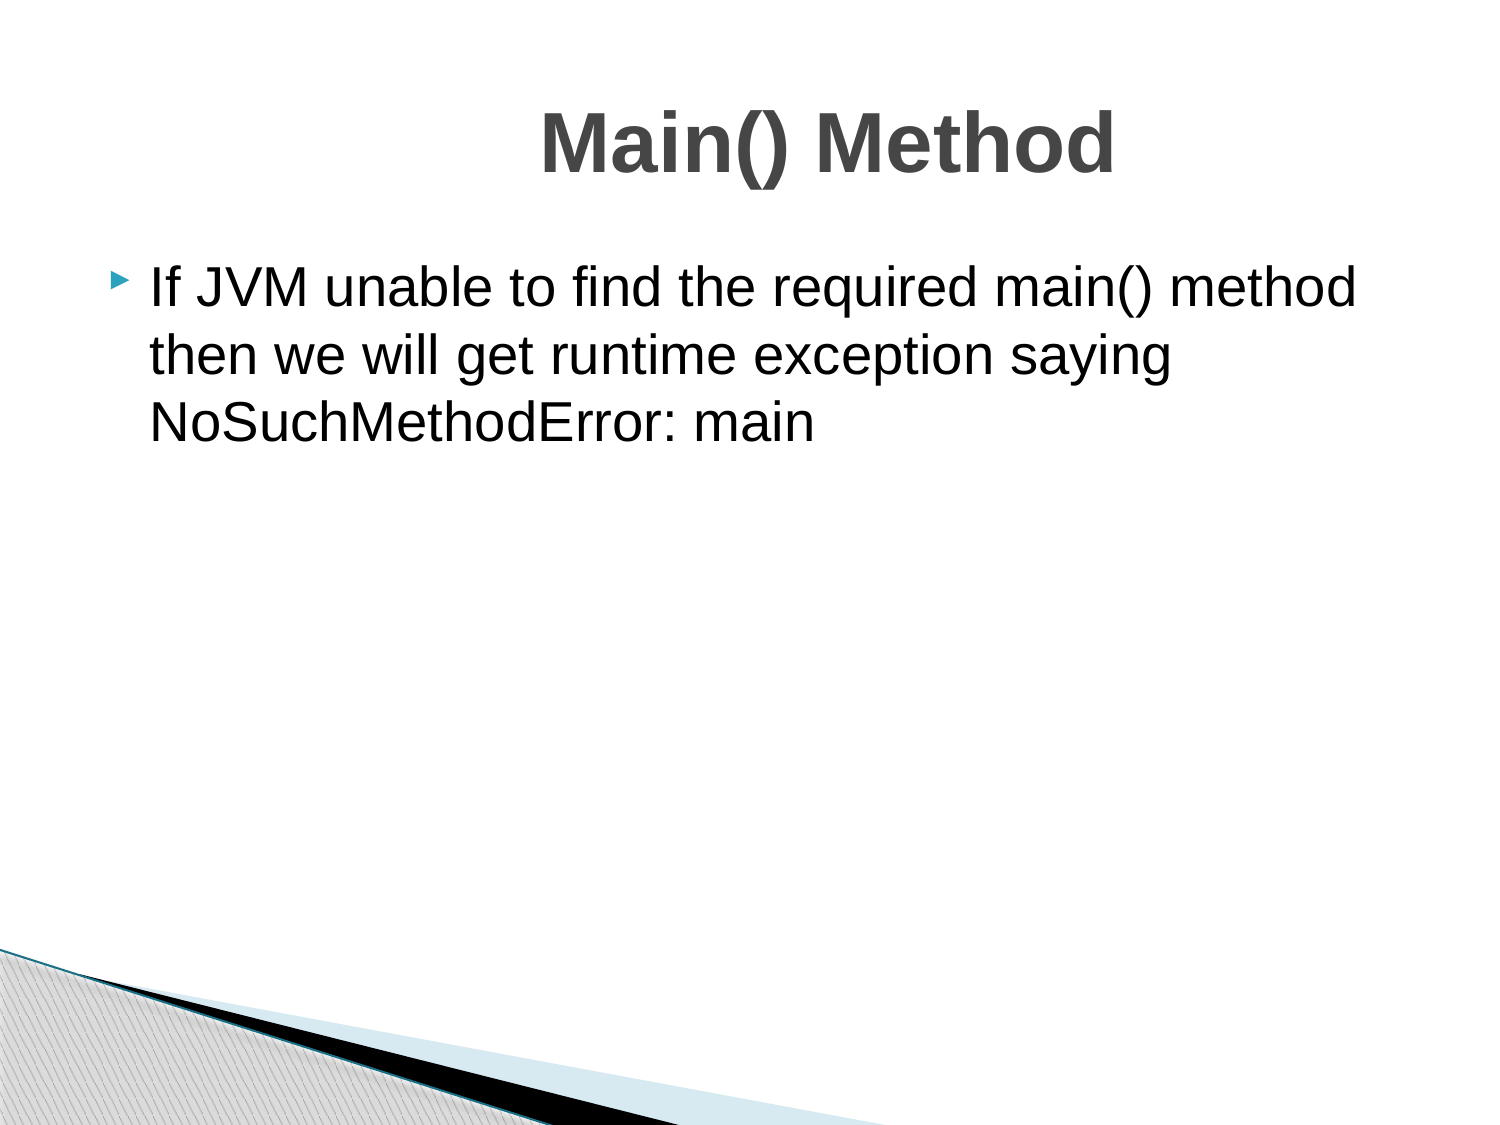

# Main() Method
If JVM unable to find the required main() method then we will get runtime exception saying NoSuchMethodError: main